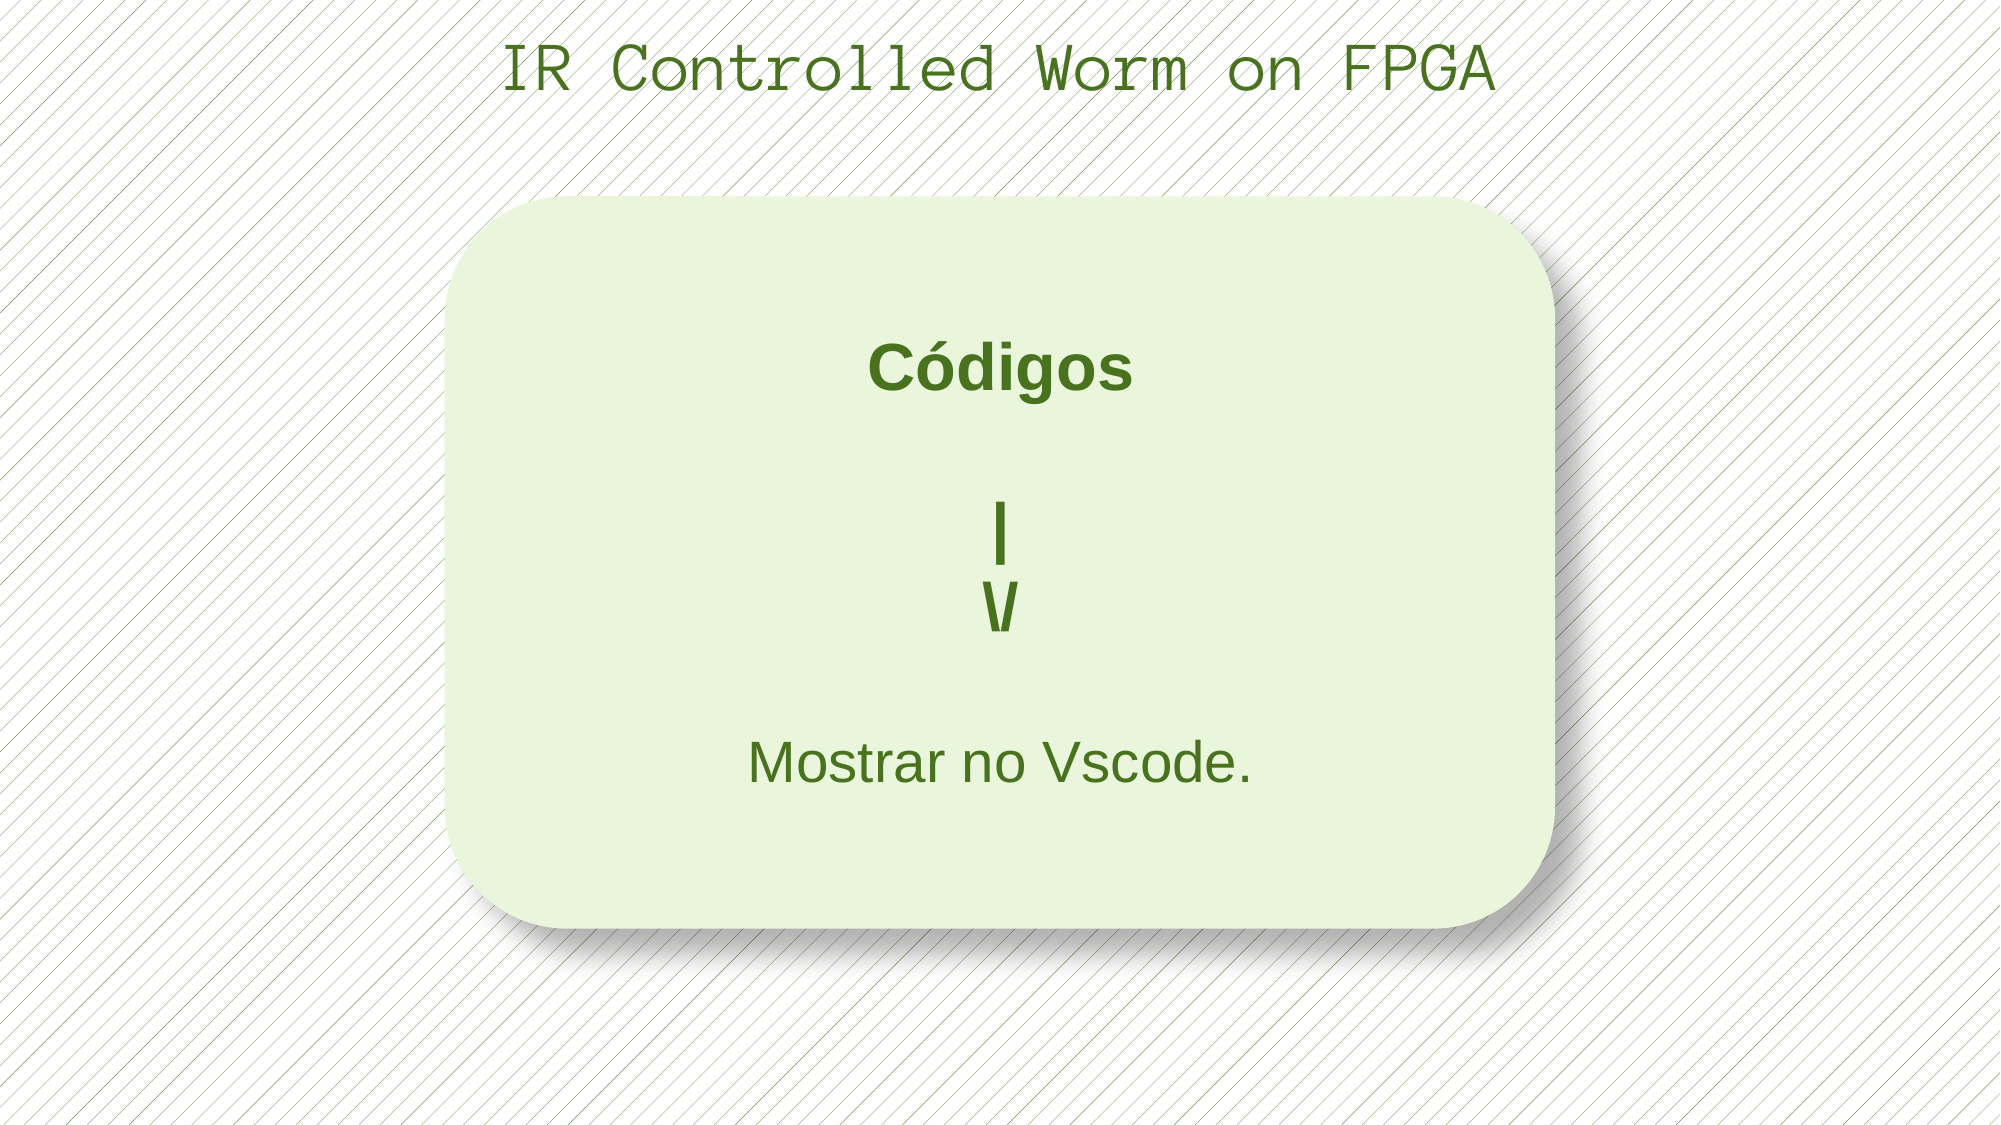

IR Controlled Worm on FPGA

Códigos

|
\/

Mostrar no Vscode.